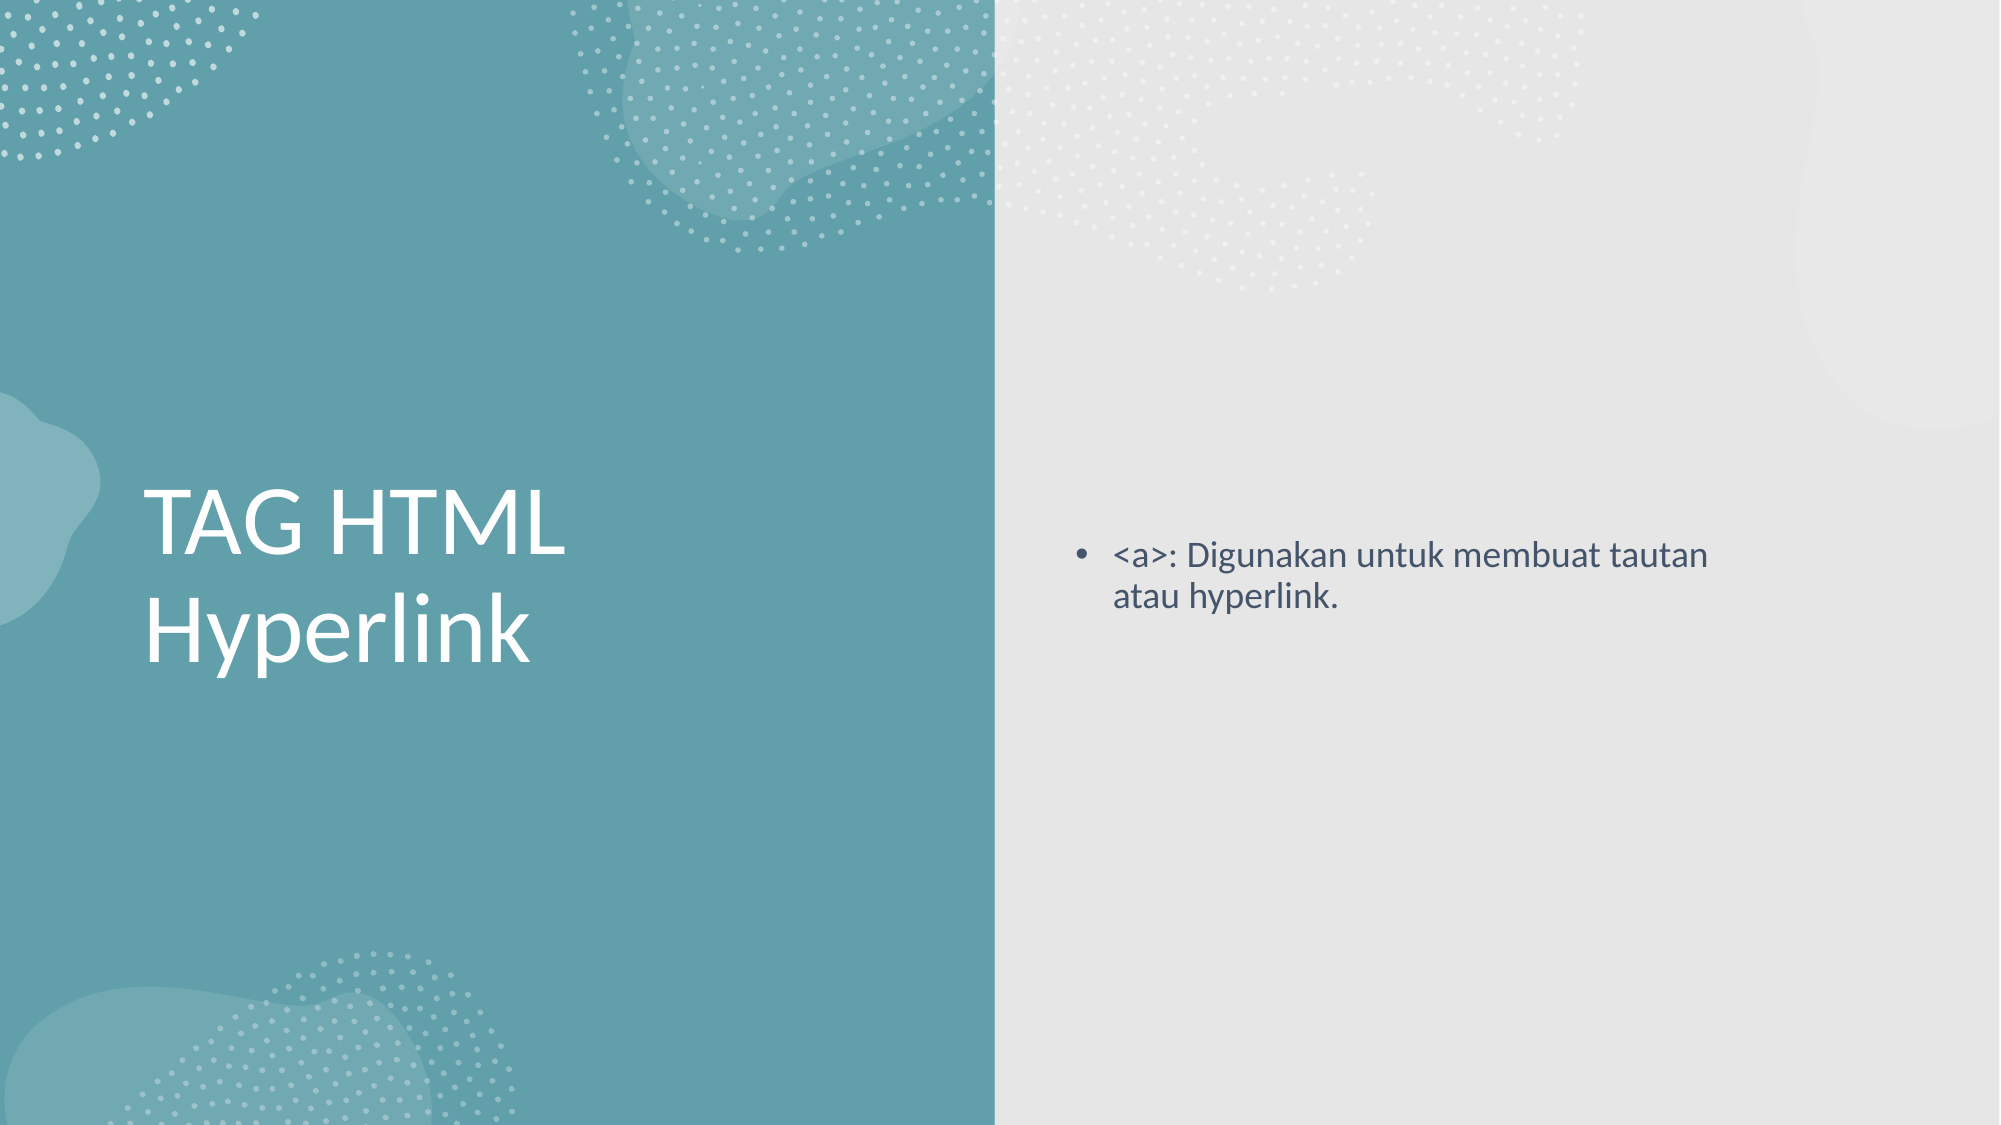

<a>: Digunakan untuk membuat tautan atau hyperlink.
# TAG HTML Hyperlink